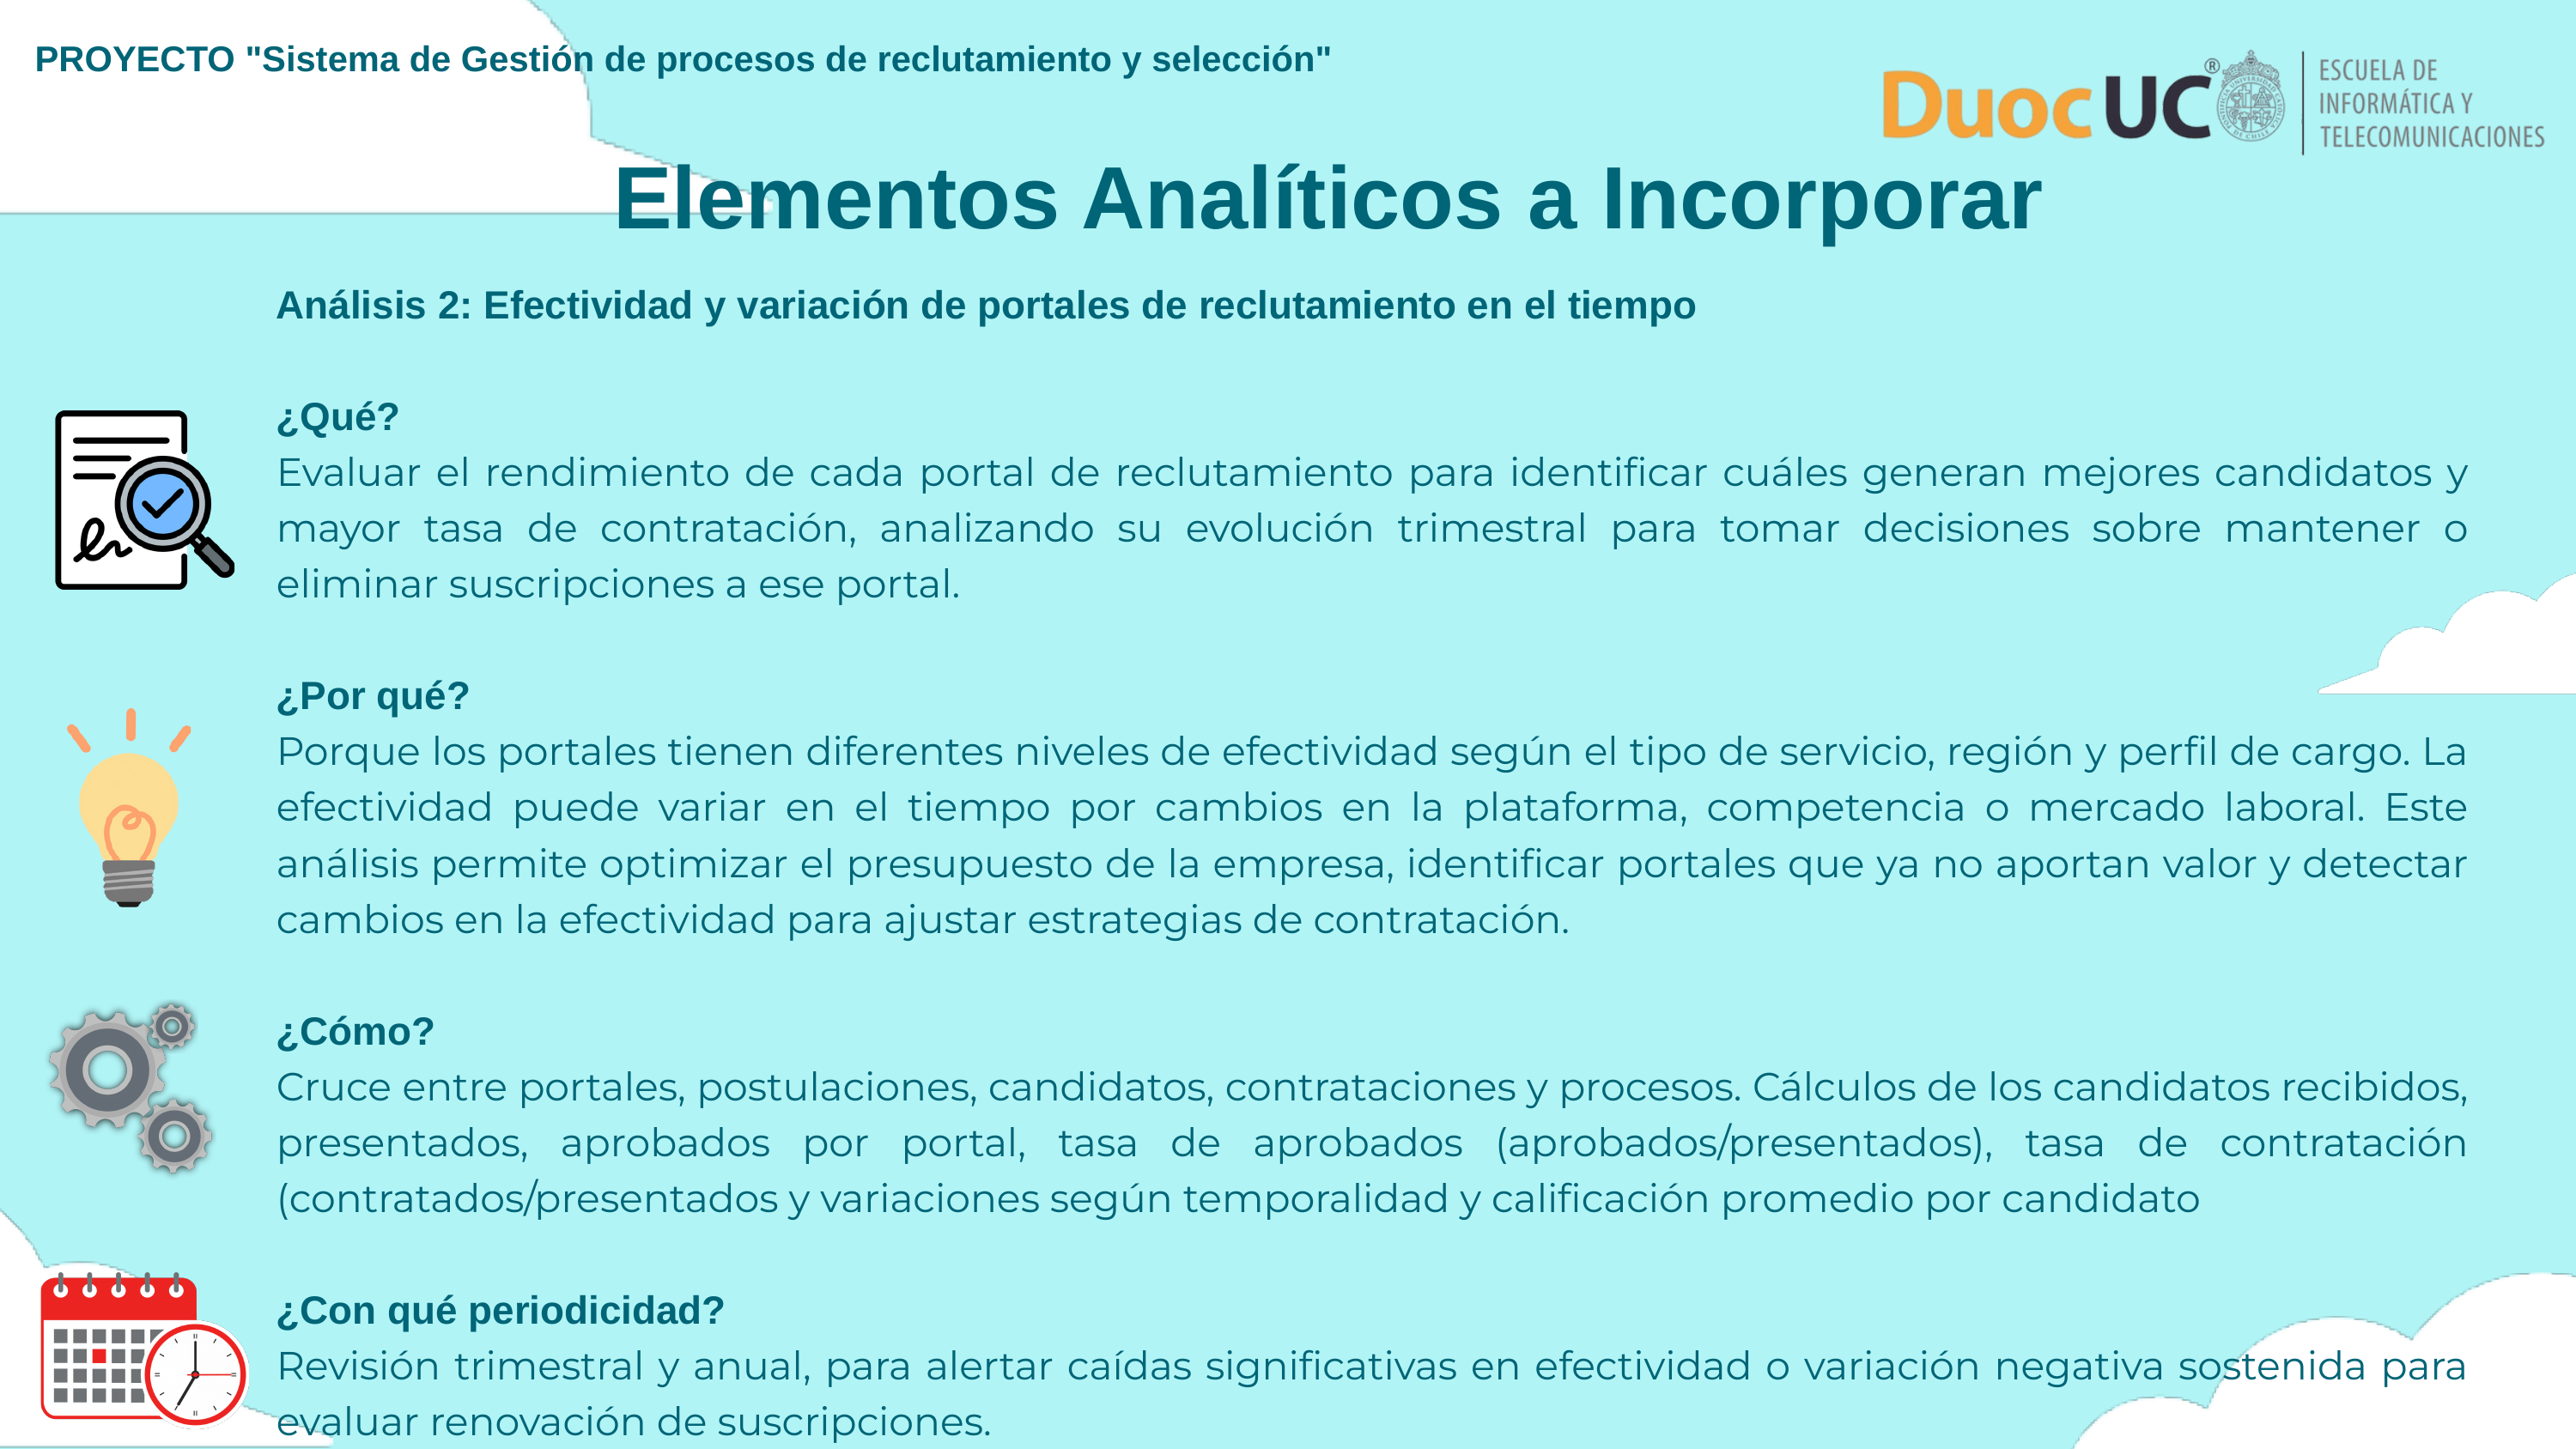

PROYECTO "Sistema de Gestión de procesos de reclutamiento y selección"

Elementos Analíticos a Incorporar

Análisis 2: Efectividad y variación de portales de reclutamiento en el tiempo

¿Qué?
Evaluar el rendimiento de cada portal de reclutamiento para identificar cuáles generan mejores candidatos y mayor tasa de contratación, analizando su evolución trimestral para tomar decisiones sobre mantener o eliminar suscripciones a ese portal.

¿Por qué?
Porque los portales tienen diferentes niveles de efectividad según el tipo de servicio, región y perfil de cargo. La efectividad puede variar en el tiempo por cambios en la plataforma, competencia o mercado laboral. Este análisis permite optimizar el presupuesto de la empresa, identificar portales que ya no aportan valor y detectar cambios en la efectividad para ajustar estrategias de contratación.

¿Cómo?
Cruce entre portales, postulaciones, candidatos, contrataciones y procesos. Cálculos de los candidatos recibidos, presentados, aprobados por portal, tasa de aprobados (aprobados/presentados), tasa de contratación (contratados/presentados y variaciones según temporalidad y calificación promedio por candidato

¿Con qué periodicidad?
Revisión trimestral y anual, para alertar caídas significativas en efectividad o variación negativa sostenida para evaluar renovación de suscripciones.